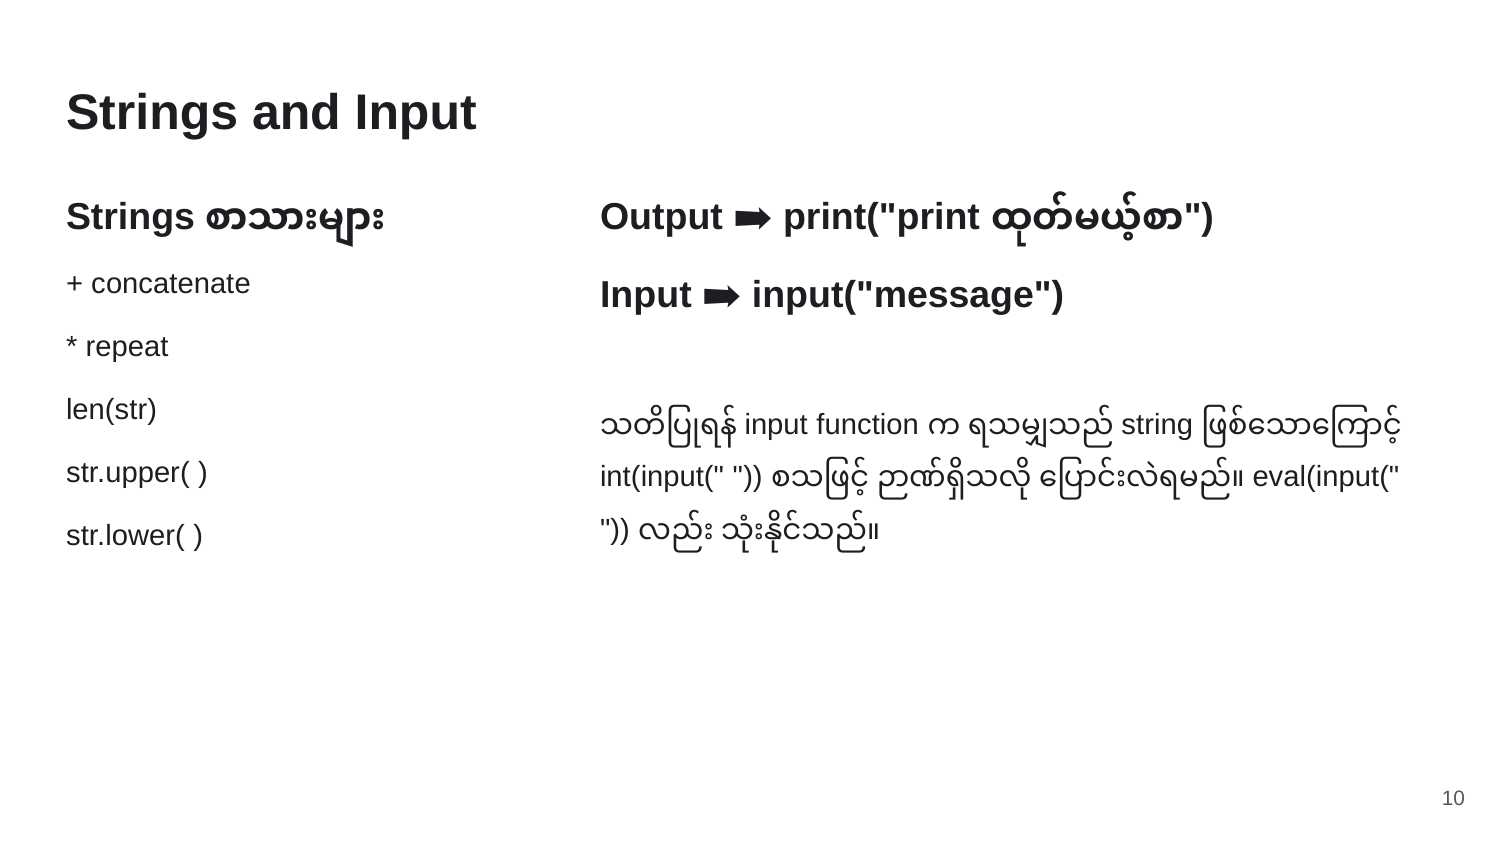

# Strings and Input

Strings စာသားများ
+ concatenate
* repeat
len(str)
str.upper( )
str.lower( )

Output ➡️ print("print ထုတ်မယ့်စာ")
Input ➡️ input("message")

သတိပြုရန် input function က ရသမျှသည် string ဖြစ်​သော​ကြောင့် int(input(" ")) စသဖြင့် ဉာဏ်ရှိသလို ​ပြောင်းလဲရမည်။ eval(input(" ")) လည်း သုံးနိုင်သည်။

10